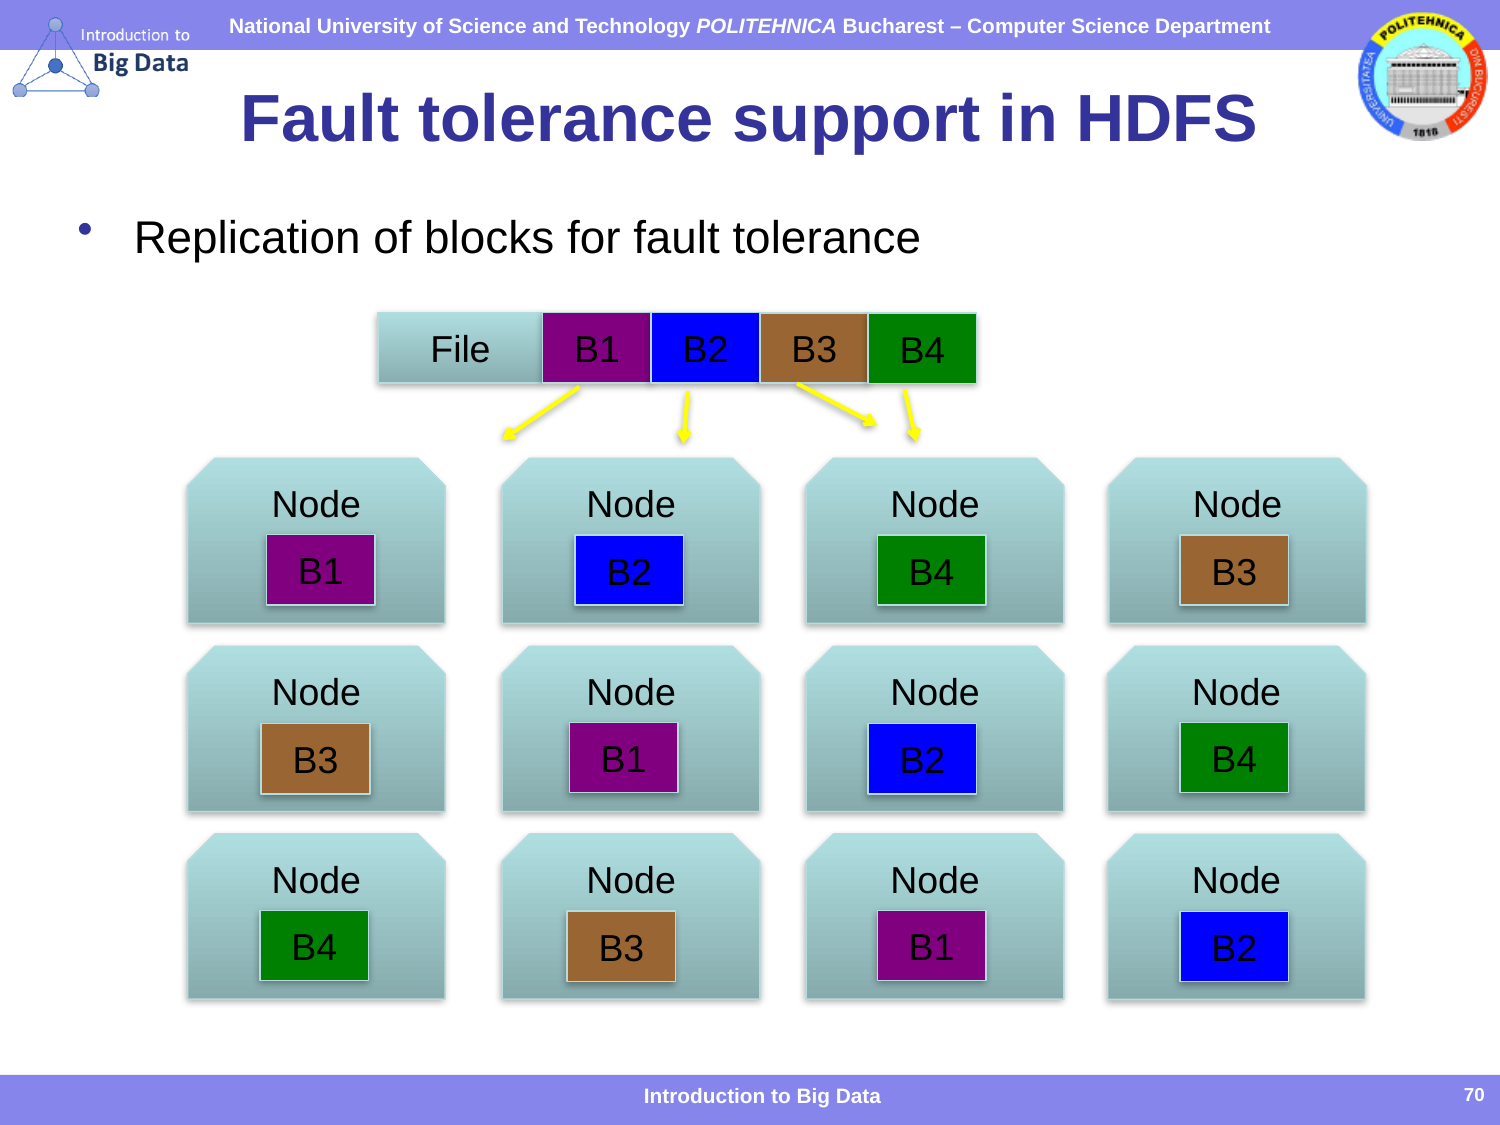

# Fault tolerance support in HDFS
Replication of blocks for fault tolerance
File
B1
B2
B3
B4
Node

Node

Node

Node

B1
B2
B4
B3
Node

Node

Node

Node

B1
B1
B4
B3
B2
Node

Node

Node

Node

B1
B4
B3
B2
Introduction to Big Data
70